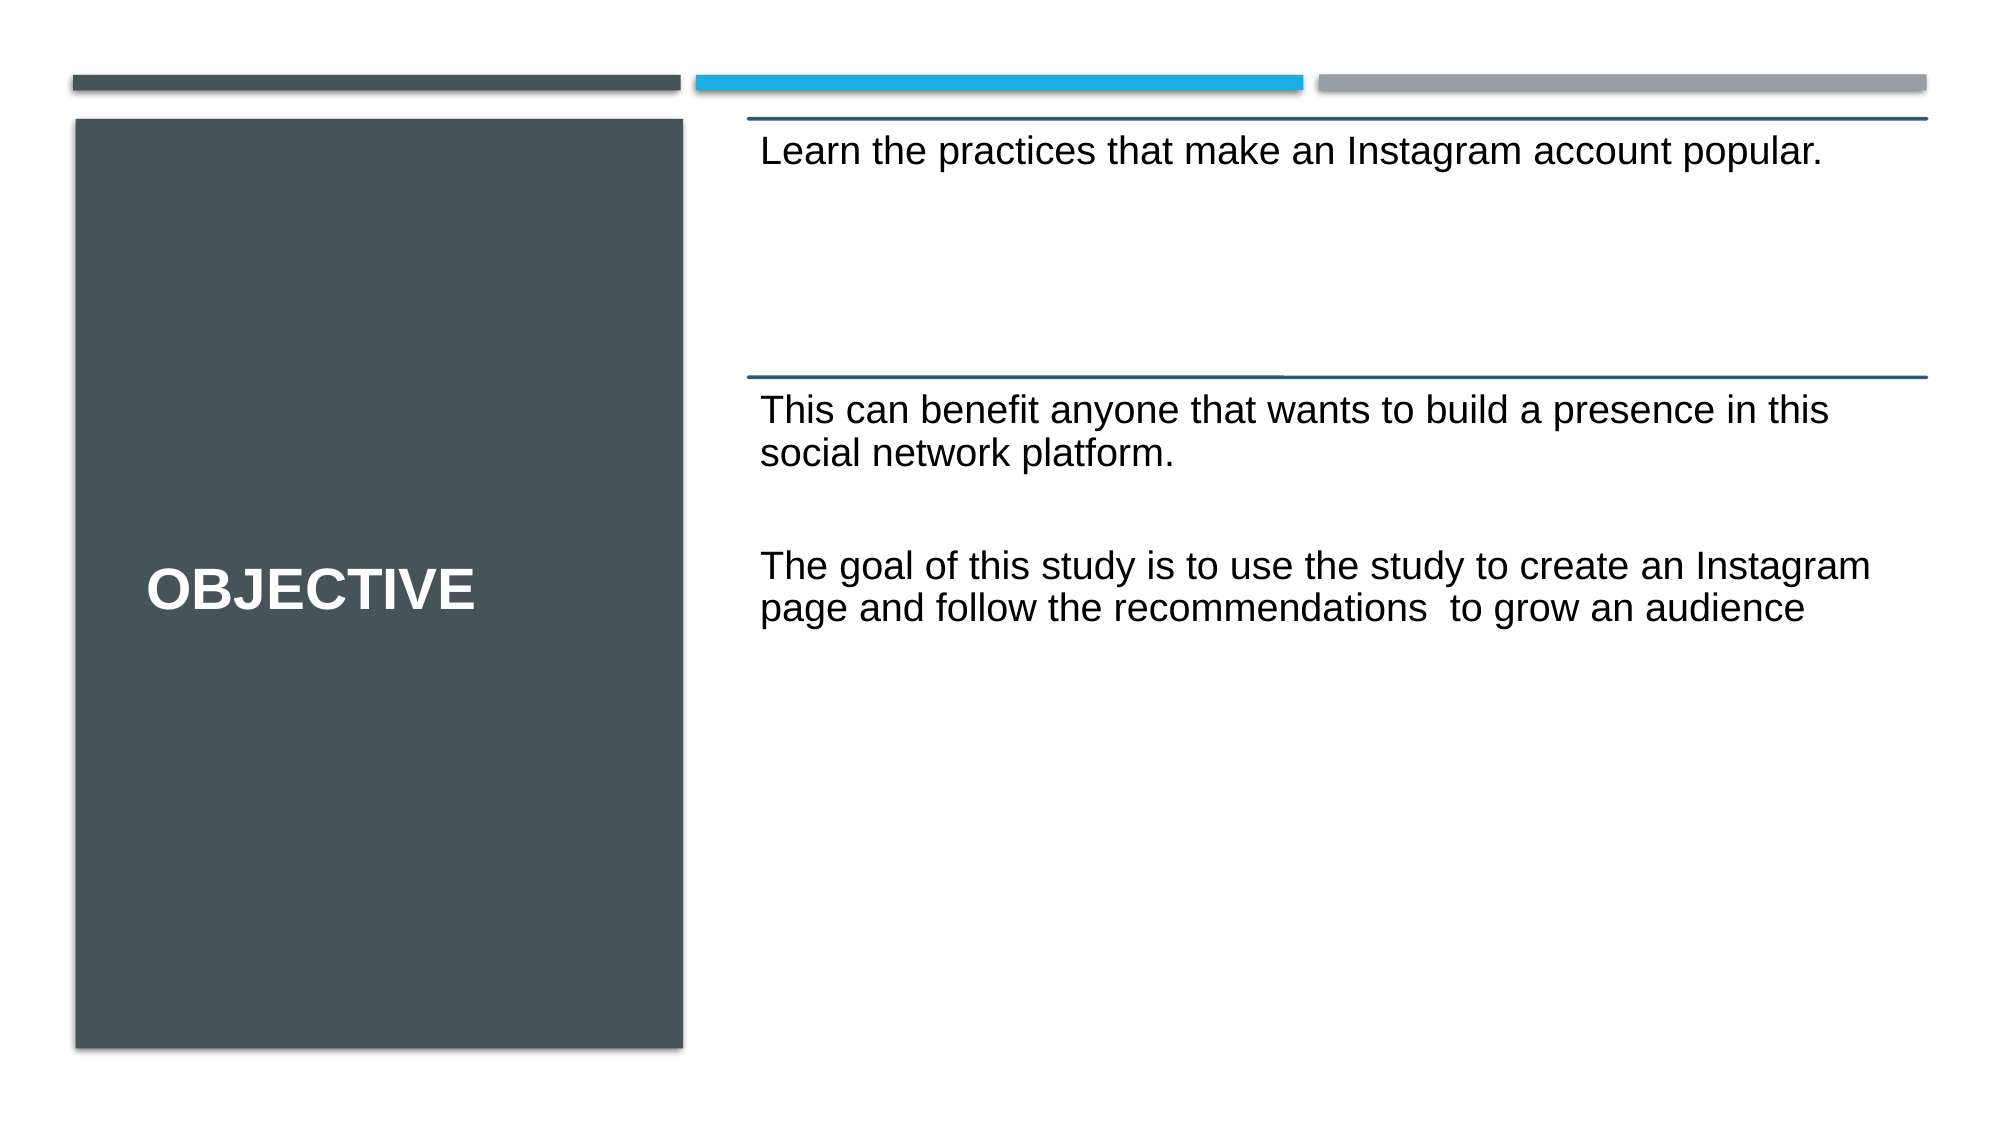

Learn the practices that make an Instagram account popular.
This can benefit anyone that wants to build a presence in this social network platform.

The goal of this study is to use the study to create an Instagram page and follow the recommendations  to grow an audience
# Objective